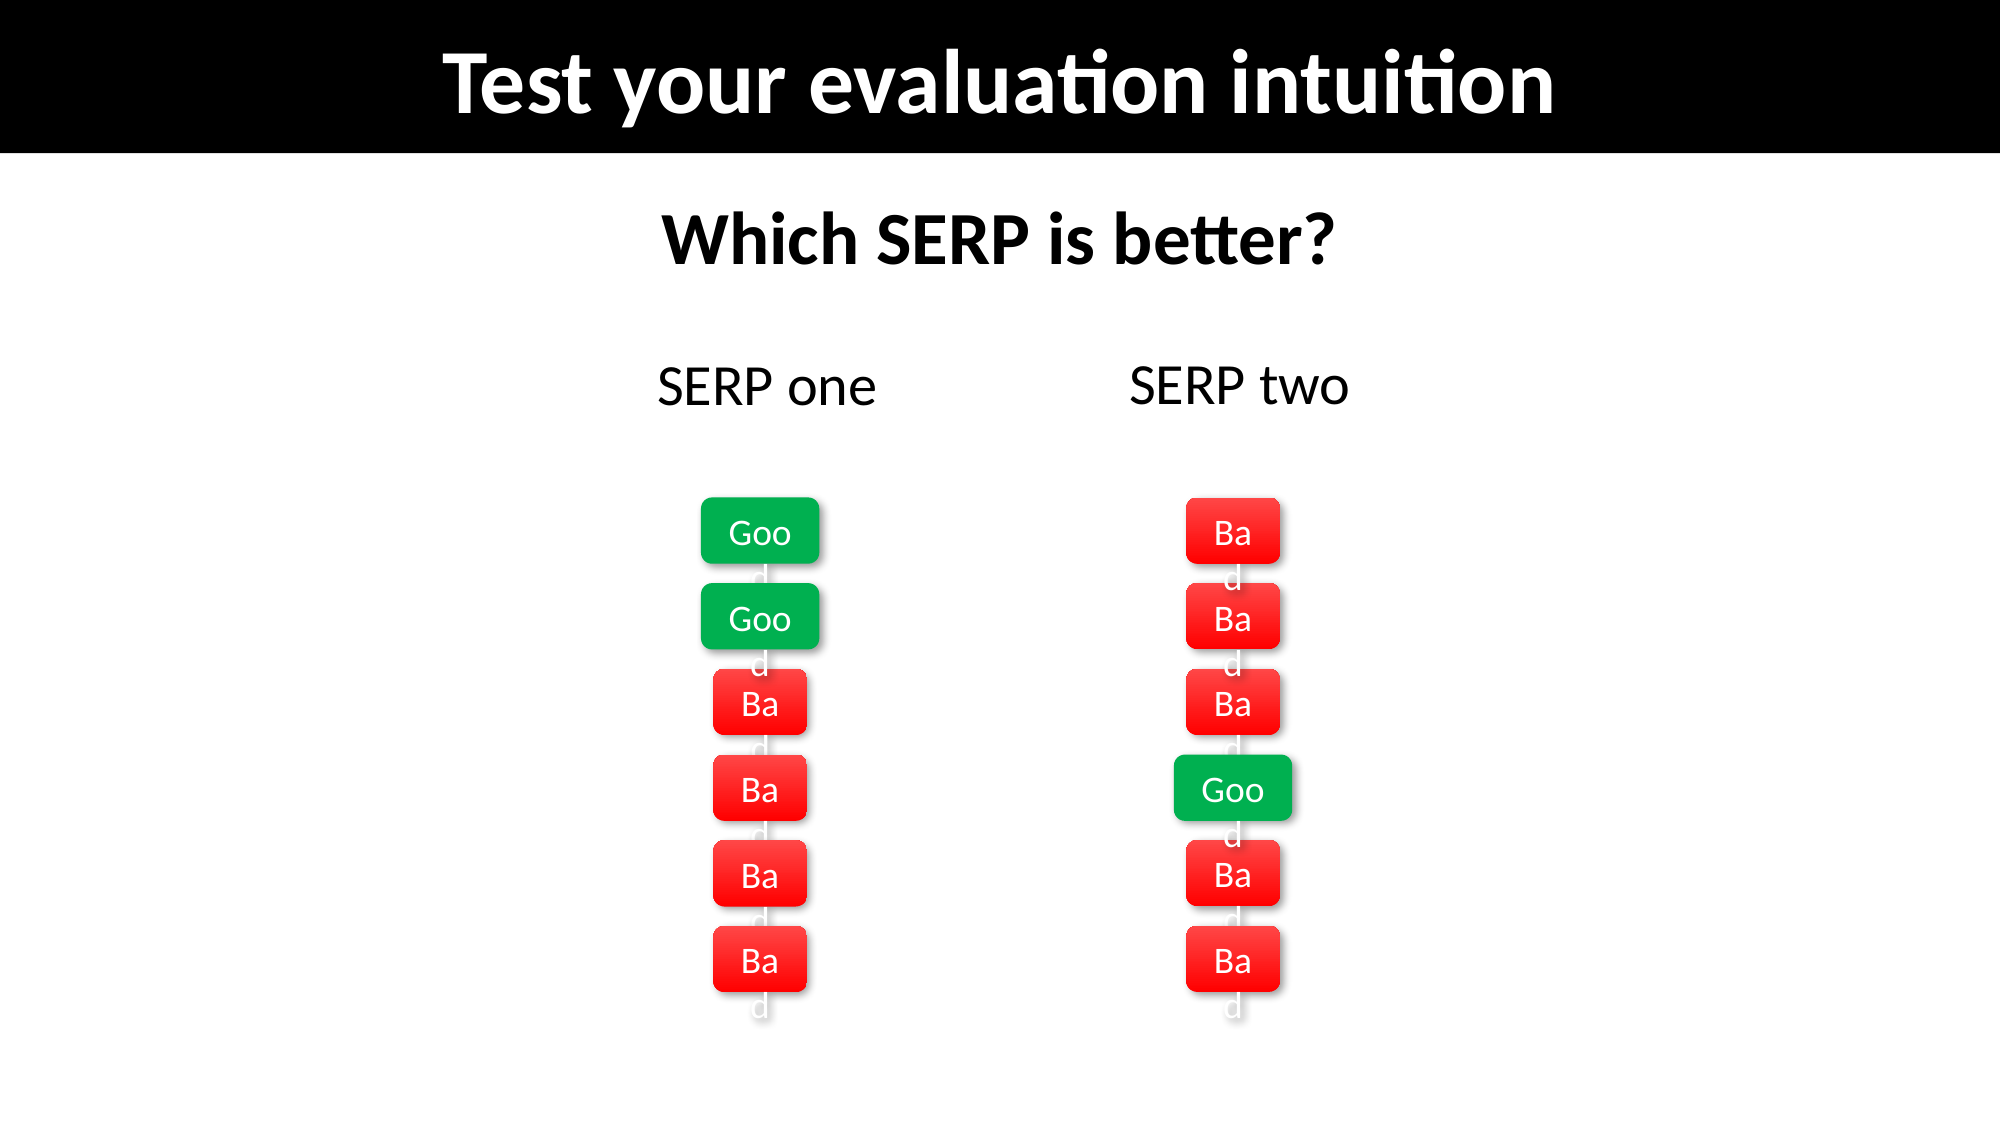

# Test your evaluation intuition
Which SERP is better?
SERP one
SERP two
Good
Bad
Bad
Good
Bad
Bad
Good
Bad
Bad
Bad
Bad
Bad